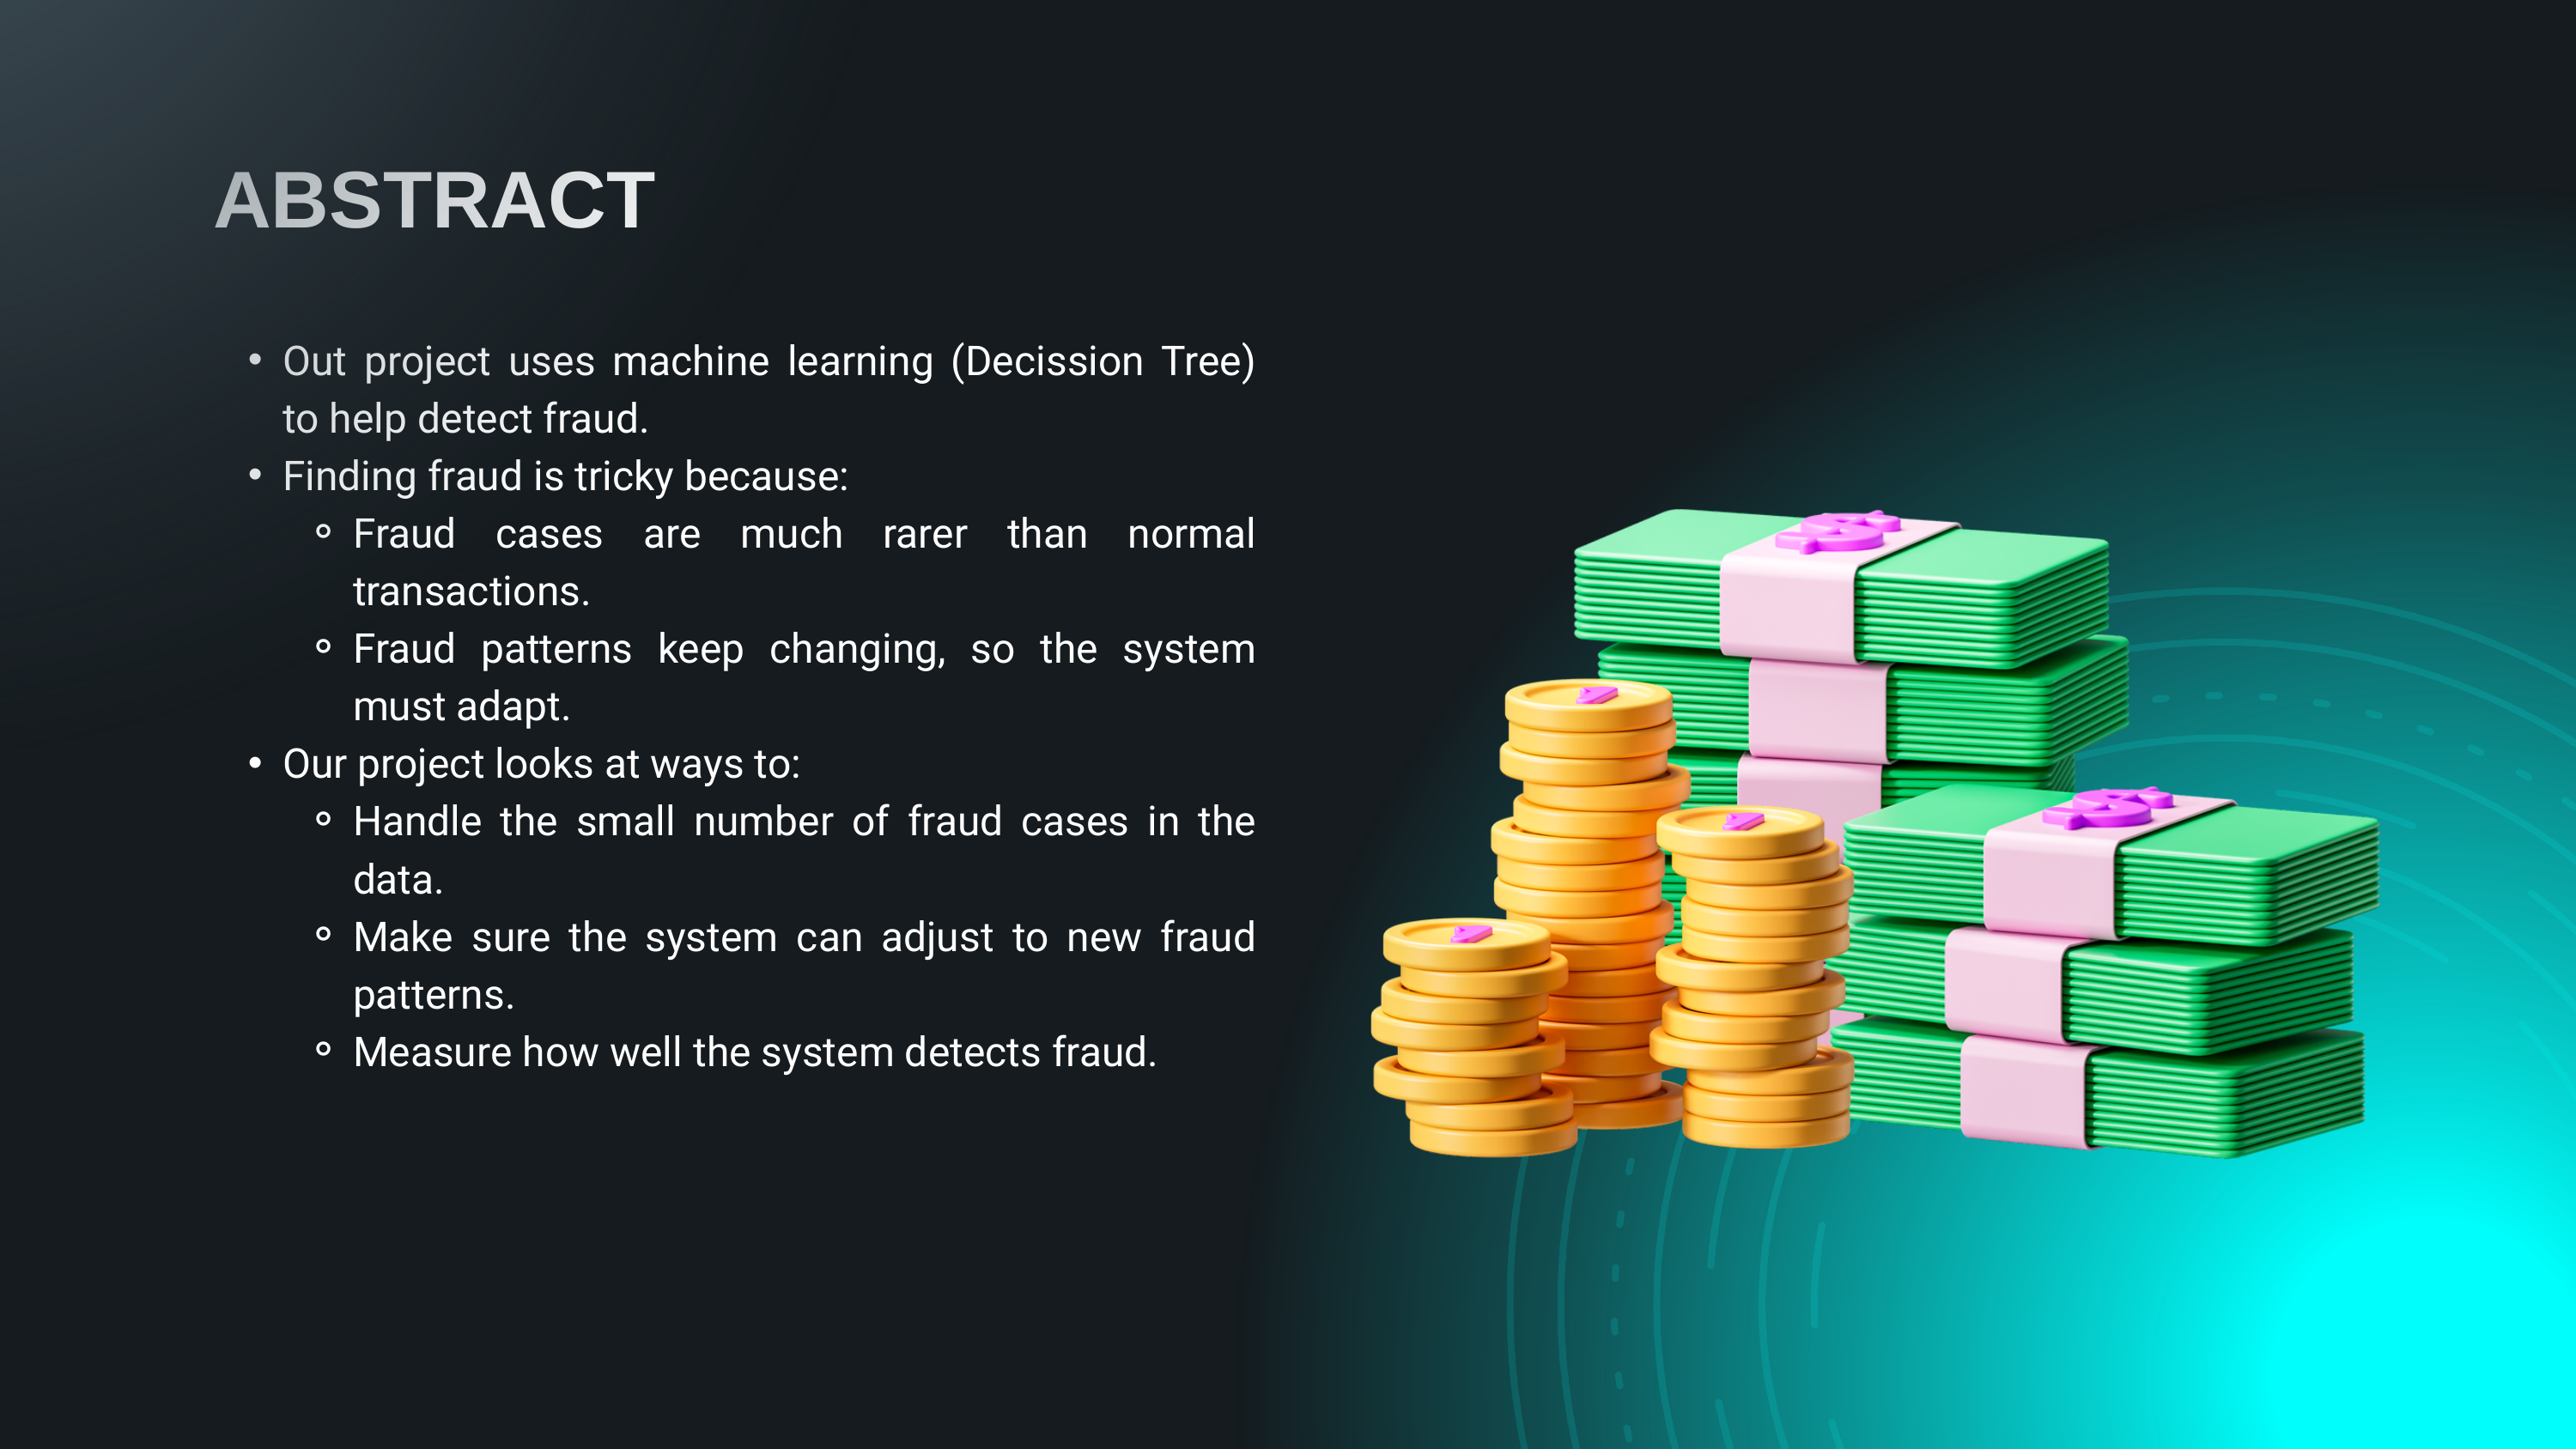

ABSTRACT

Out project uses machine learning (Decission Tree) to help detect fraud.
Finding fraud is tricky because:
Fraud cases are much rarer than normal transactions.
Fraud patterns keep changing, so the system must adapt.
Our project looks at ways to:
Handle the small number of fraud cases in the data.
Make sure the system can adjust to new fraud patterns.
Measure how well the system detects fraud.